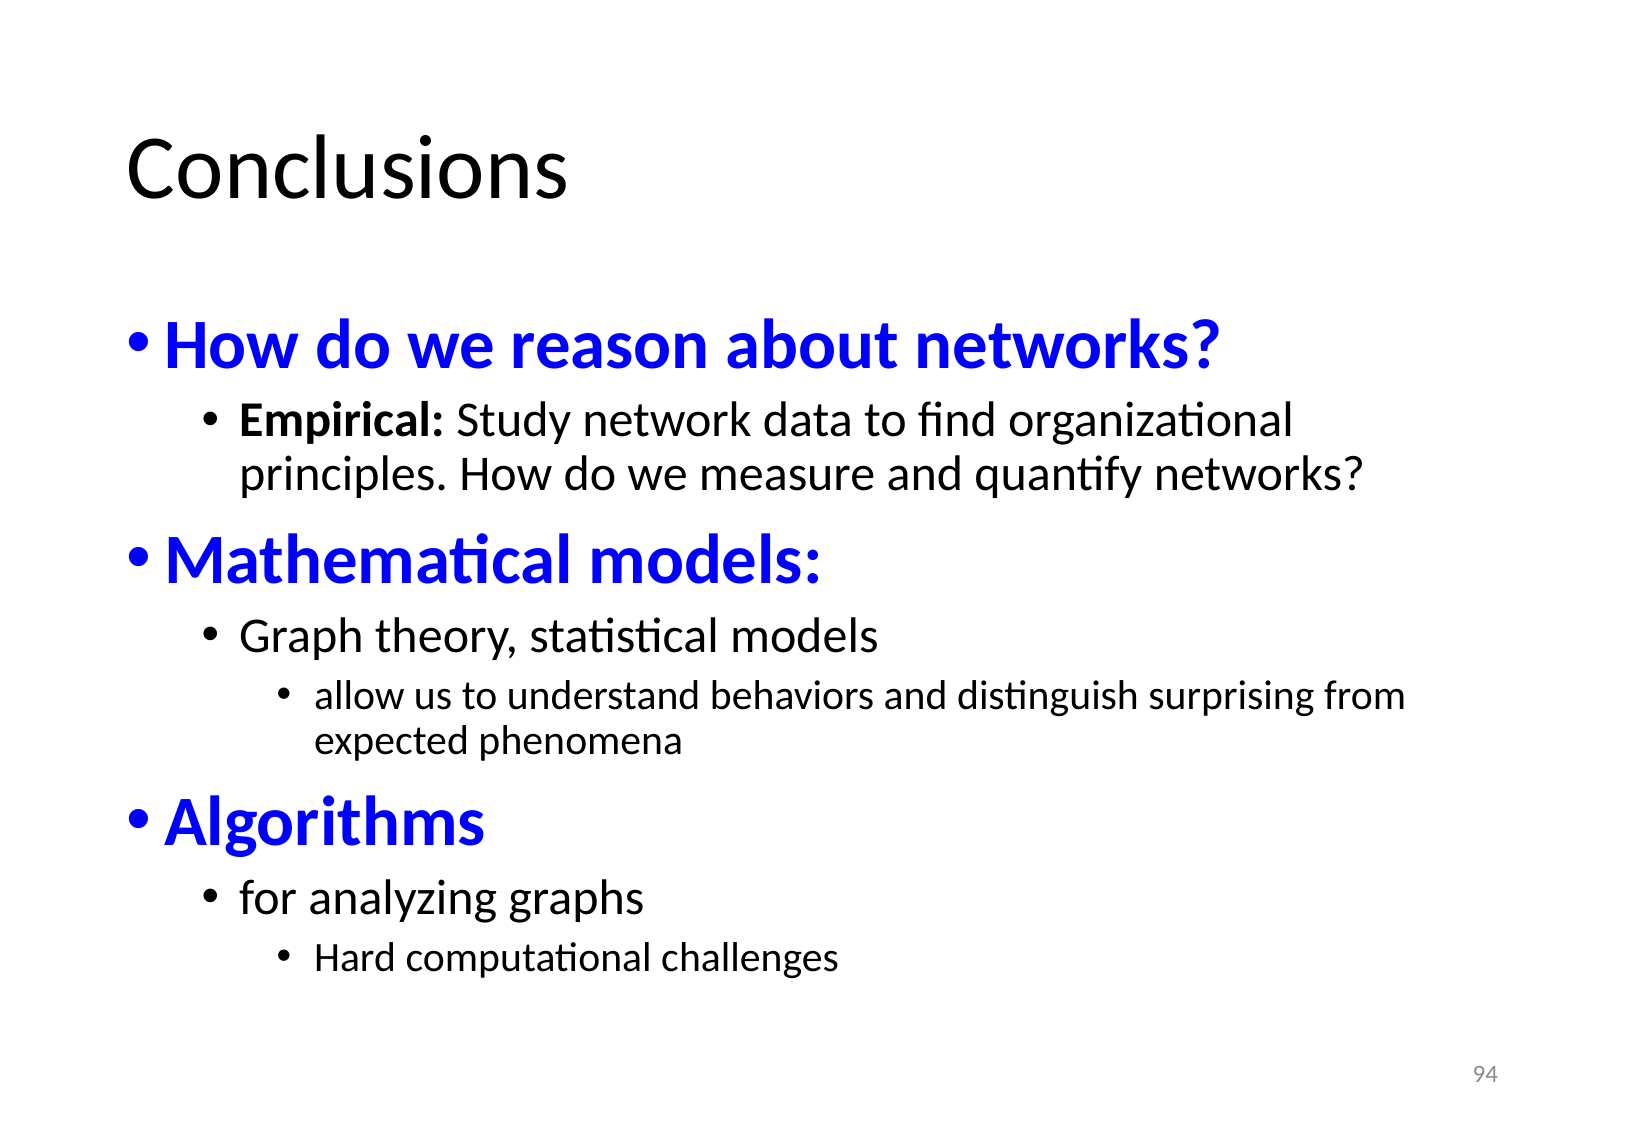

# Conclusions
How do we reason about networks?
Empirical: Study network data to find organizational principles. How do we measure and quantify networks?
Mathematical models:
Graph theory, statistical models
allow us to understand behaviors and distinguish surprising from expected phenomena
Algorithms
for analyzing graphs
Hard computational challenges

94